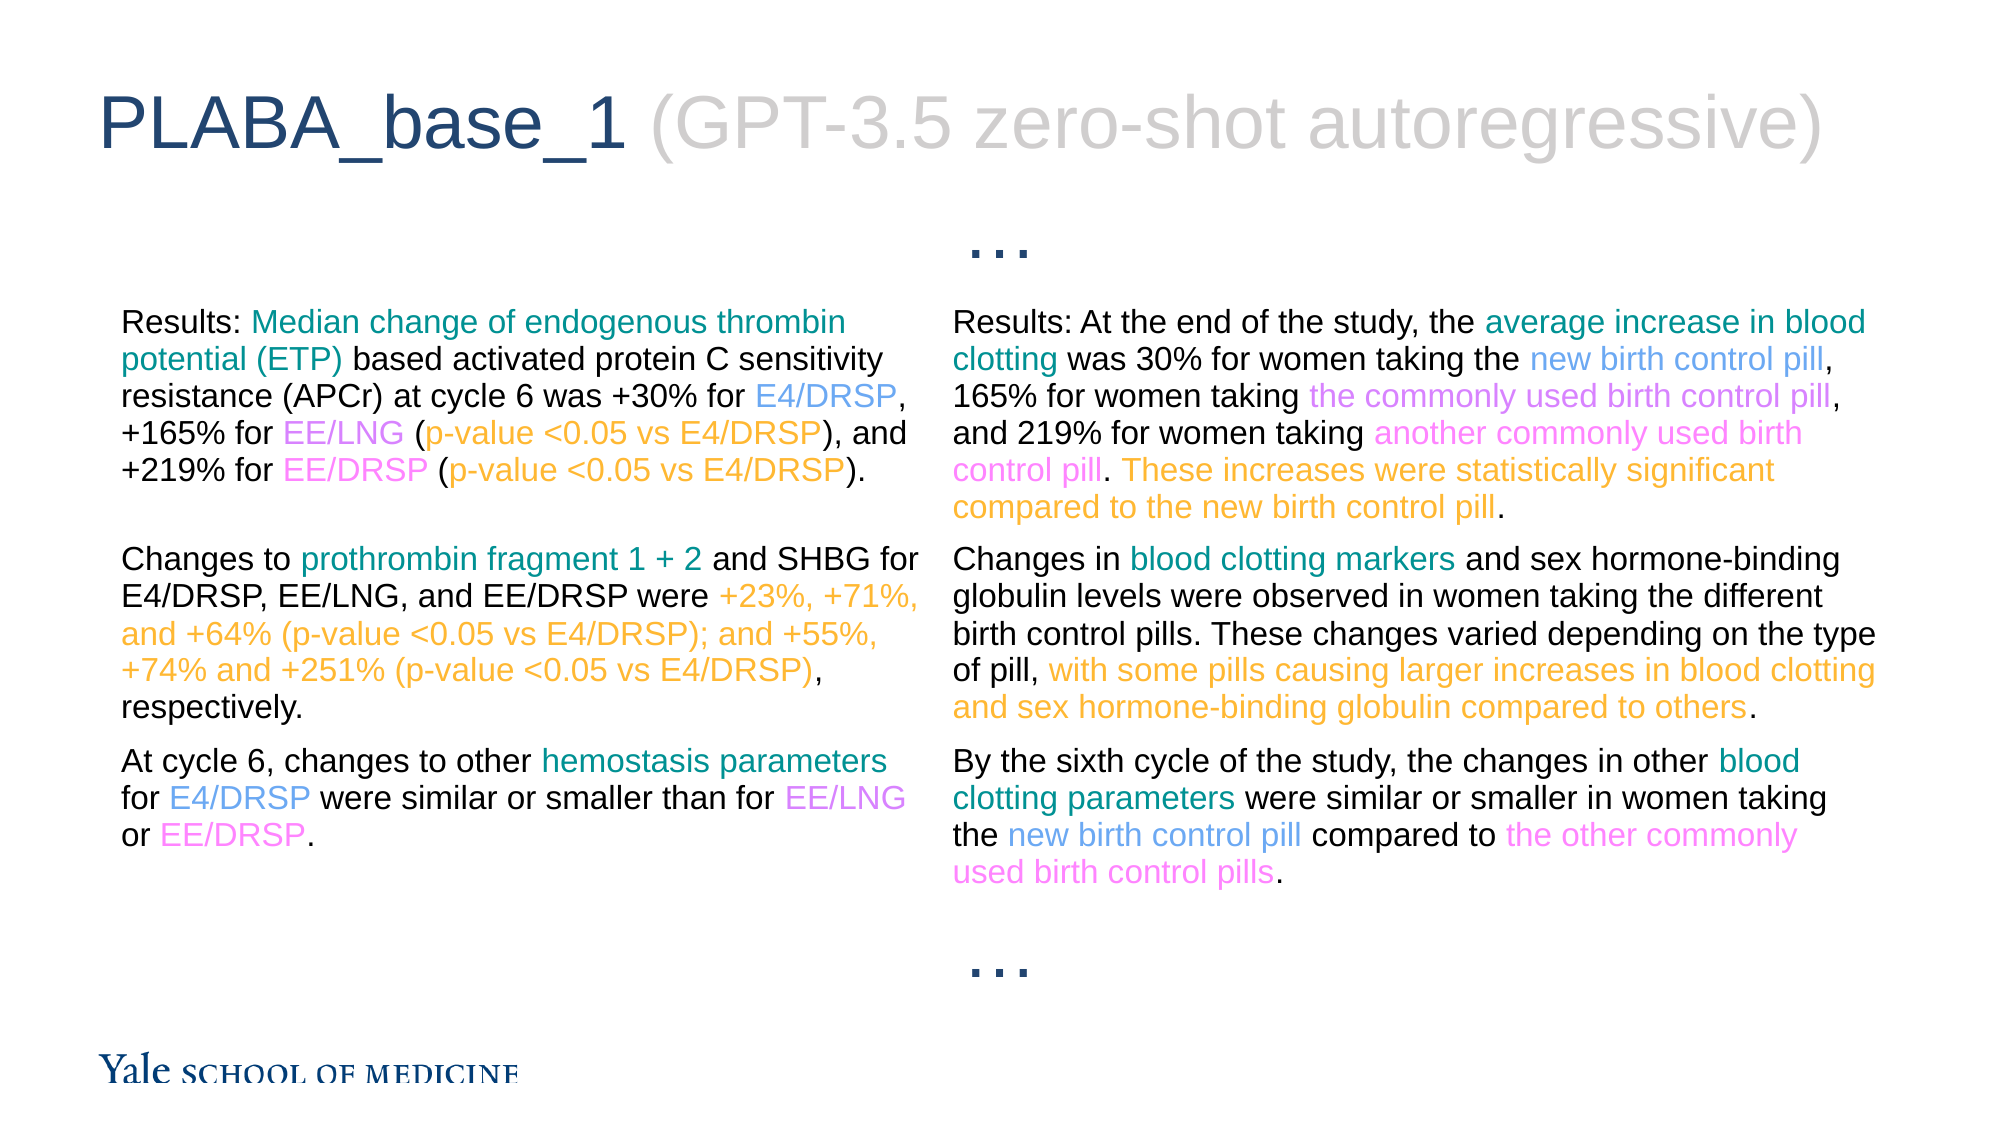

# PLABA_base_1 (GPT-3.5 zero-shot autoregressive)
…
| Results: Median change of endogenous thrombin potential (ETP) based activated protein C sensitivity resistance (APCr) at cycle 6 was +30% for E4/DRSP, +165% for EE/LNG (p-value <0.05 vs E4/DRSP), and +219% for EE/DRSP (p-value <0.05 vs E4/DRSP). | Results: At the end of the study, the average increase in blood clotting was 30% for women taking the new birth control pill, 165% for women taking the commonly used birth control pill, and 219% for women taking another commonly used birth control pill. These increases were statistically significant compared to the new birth control pill. |
| --- | --- |
| Changes to prothrombin fragment 1 + 2 and SHBG for E4/DRSP, EE/LNG, and EE/DRSP were +23%, +71%, and +64% (p-value <0.05 vs E4/DRSP); and +55%, +74% and +251% (p-value <0.05 vs E4/DRSP), respectively. | Changes in blood clotting markers and sex hormone-binding globulin levels were observed in women taking the different birth control pills. These changes varied depending on the type of pill, with some pills causing larger increases in blood clotting and sex hormone-binding globulin compared to others. |
| At cycle 6, changes to other hemostasis parameters for E4/DRSP were similar or smaller than for EE/LNG or EE/DRSP. | By the sixth cycle of the study, the changes in other blood clotting parameters were similar or smaller in women taking the new birth control pill compared to the other commonly used birth control pills. |
…